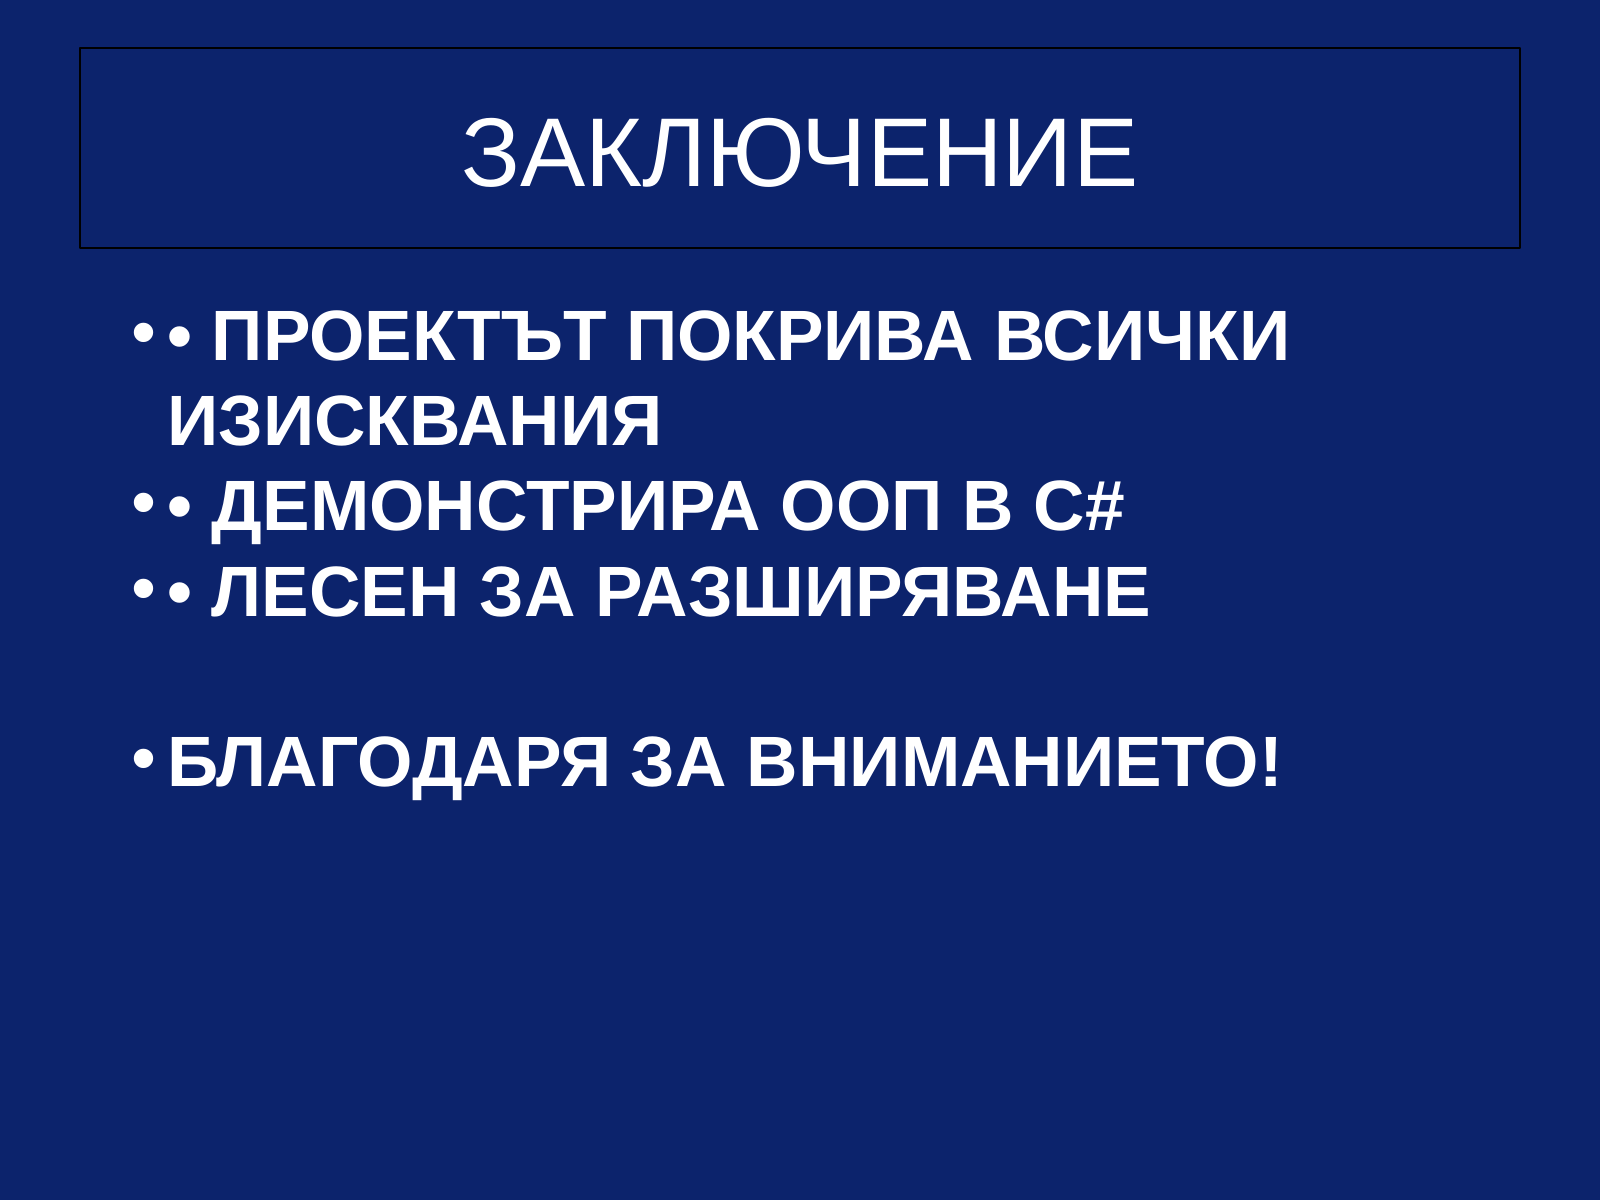

ЗАКЛЮЧЕНИЕ
• ПРОЕКТЪТ ПОКРИВА ВСИЧКИ ИЗИСКВАНИЯ
• ДЕМОНСТРИРА ООП В C#
• ЛЕСЕН ЗА РАЗШИРЯВАНЕ

БЛАГОДАРЯ ЗА ВНИМАНИЕТО!